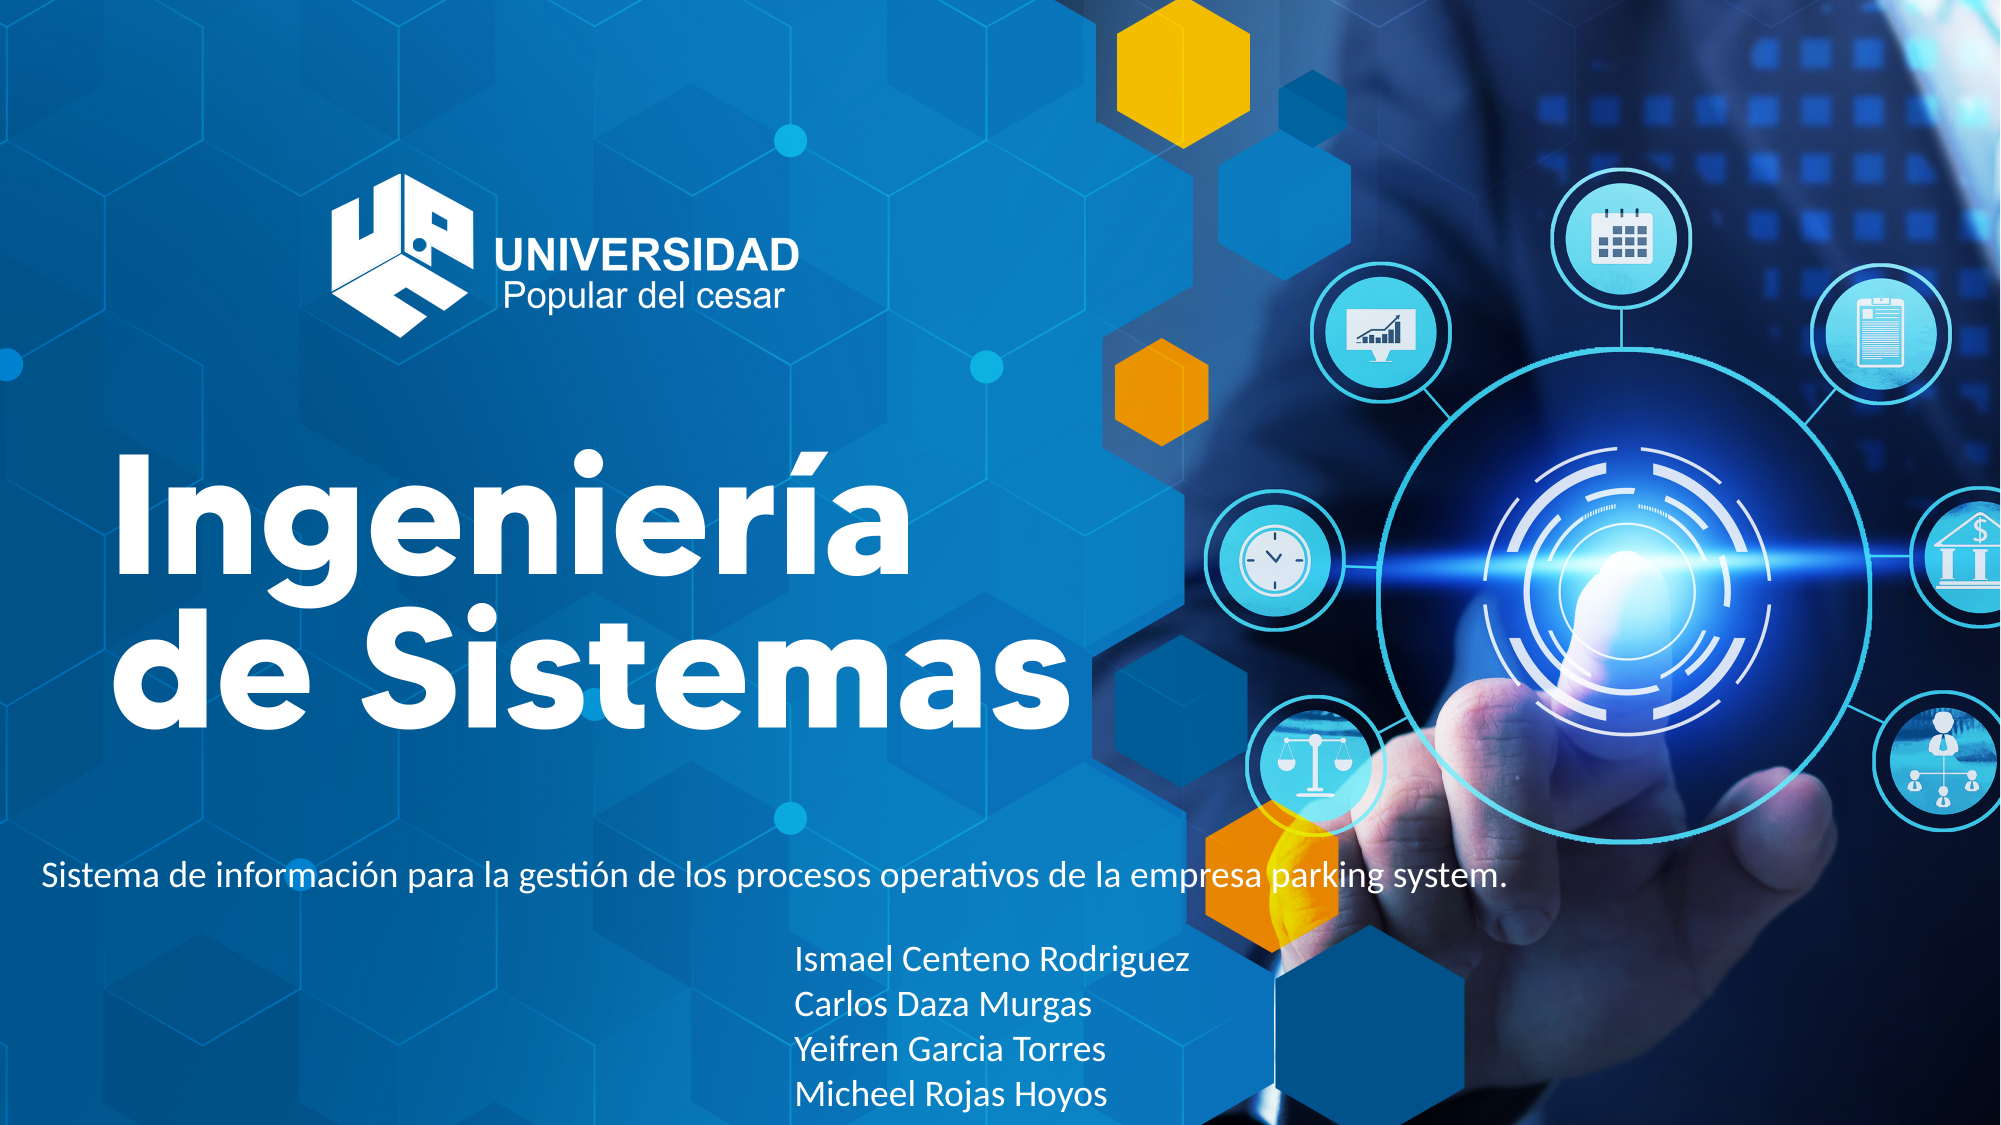

Sistema de información para la gestión de los procesos operativos de la empresa parking system.
Ismael Centeno Rodriguez
Carlos Daza Murgas
Yeifren Garcia Torres
Micheel Rojas Hoyos